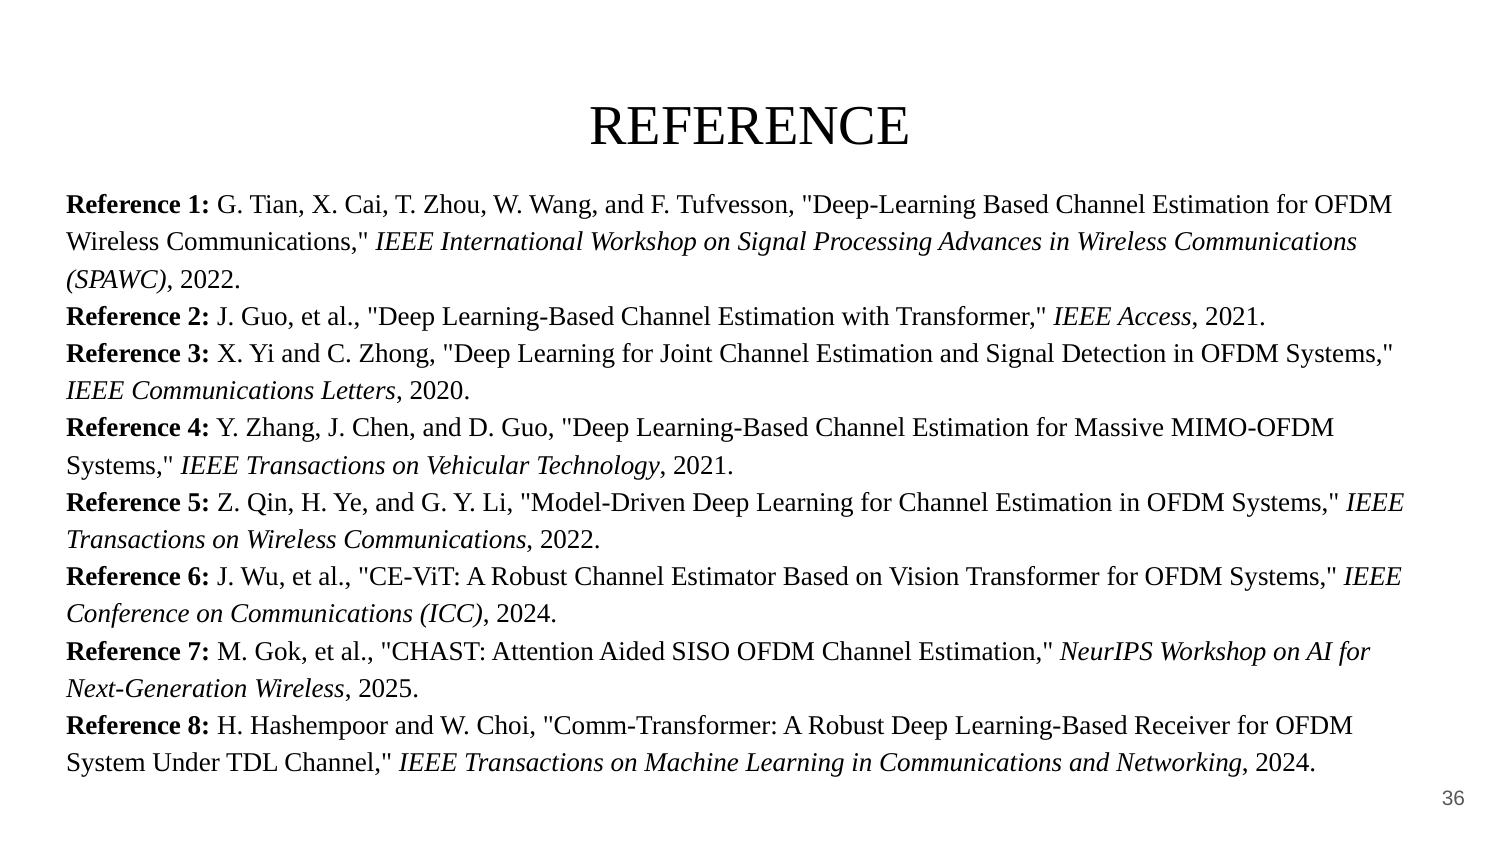

REFERENCE

Reference 1: G. Tian, X. Cai, T. Zhou, W. Wang, and F. Tufvesson, "Deep-Learning Based Channel Estimation for OFDM Wireless Communications," IEEE International Workshop on Signal Processing Advances in Wireless Communications (SPAWC), 2022.
Reference 2: J. Guo, et al., "Deep Learning-Based Channel Estimation with Transformer," IEEE Access, 2021.
Reference 3: X. Yi and C. Zhong, "Deep Learning for Joint Channel Estimation and Signal Detection in OFDM Systems," IEEE Communications Letters, 2020.
Reference 4: Y. Zhang, J. Chen, and D. Guo, "Deep Learning-Based Channel Estimation for Massive MIMO-OFDM Systems," IEEE Transactions on Vehicular Technology, 2021.
Reference 5: Z. Qin, H. Ye, and G. Y. Li, "Model-Driven Deep Learning for Channel Estimation in OFDM Systems," IEEE Transactions on Wireless Communications, 2022.
Reference 6: J. Wu, et al., "CE-ViT: A Robust Channel Estimator Based on Vision Transformer for OFDM Systems," IEEE Conference on Communications (ICC), 2024.
Reference 7: M. Gok, et al., "CHAST: Attention Aided SISO OFDM Channel Estimation," NeurIPS Workshop on AI for Next-Generation Wireless, 2025.
Reference 8: H. Hashempoor and W. Choi, "Comm-Transformer: A Robust Deep Learning-Based Receiver for OFDM System Under TDL Channel," IEEE Transactions on Machine Learning in Communications and Networking, 2024.
36